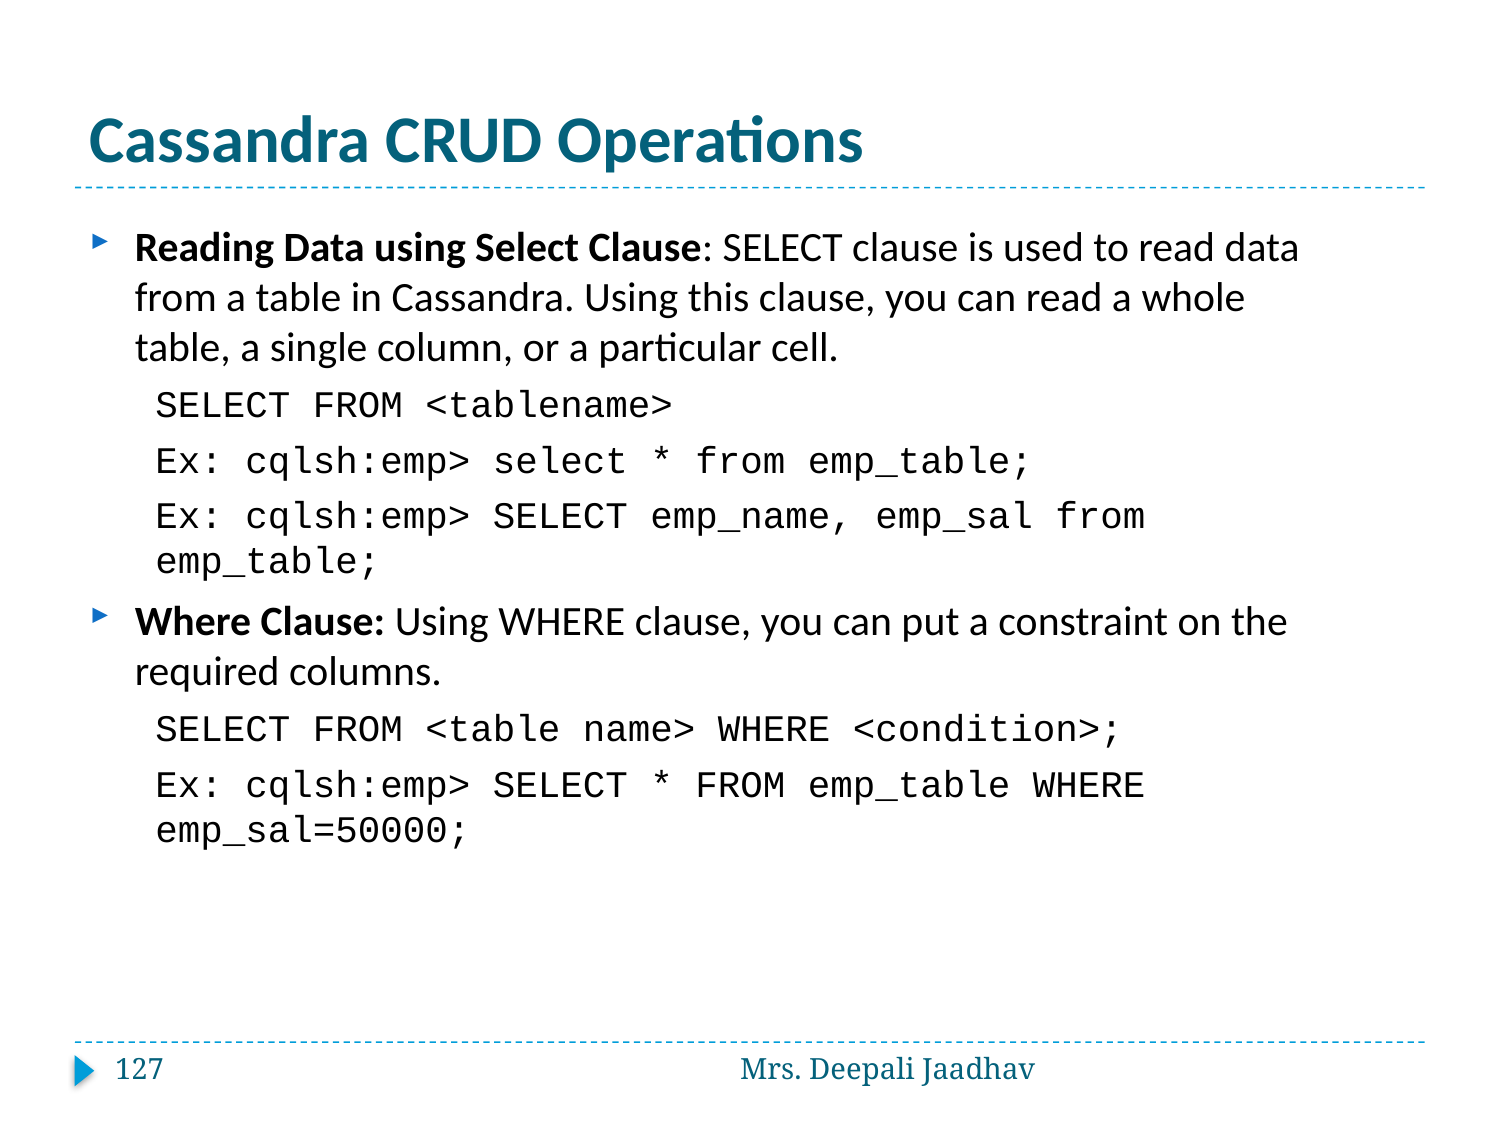

# Cassandra CRUD Operations
Reading Data using Select Clause: SELECT clause is used to read data from a table in Cassandra. Using this clause, you can read a whole table, a single column, or a particular cell.
SELECT FROM <tablename>
Ex: cqlsh:emp> select * from emp_table;
Ex: cqlsh:emp> SELECT emp_name, emp_sal from emp_table;
Where Clause: Using WHERE clause, you can put a constraint on the required columns.
SELECT FROM <table name> WHERE <condition>;
Ex: cqlsh:emp> SELECT * FROM emp_table WHERE emp_sal=50000;

127
Mrs. Deepali Jaadhav